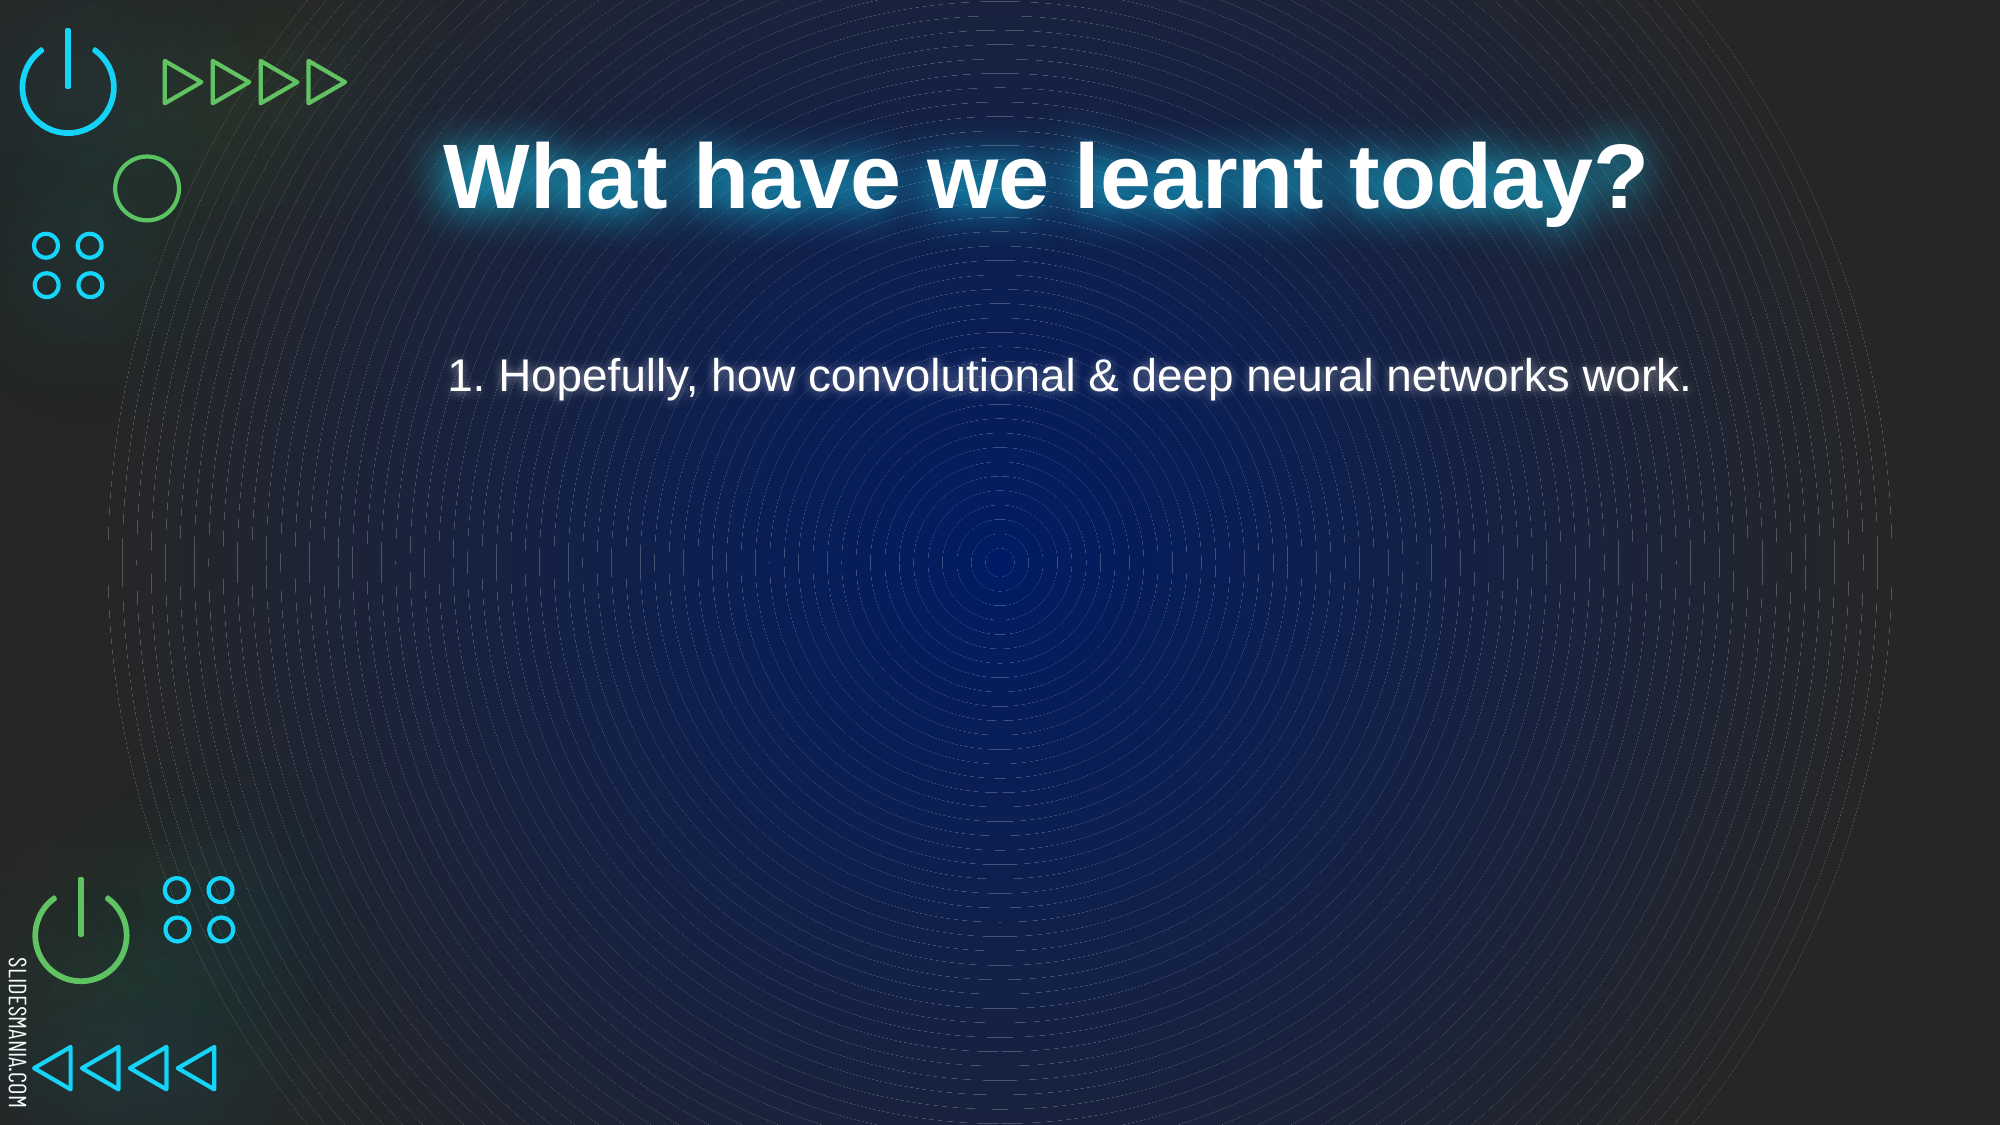

# What have we learnt today?
1. Hopefully, how convolutional & deep neural networks work.